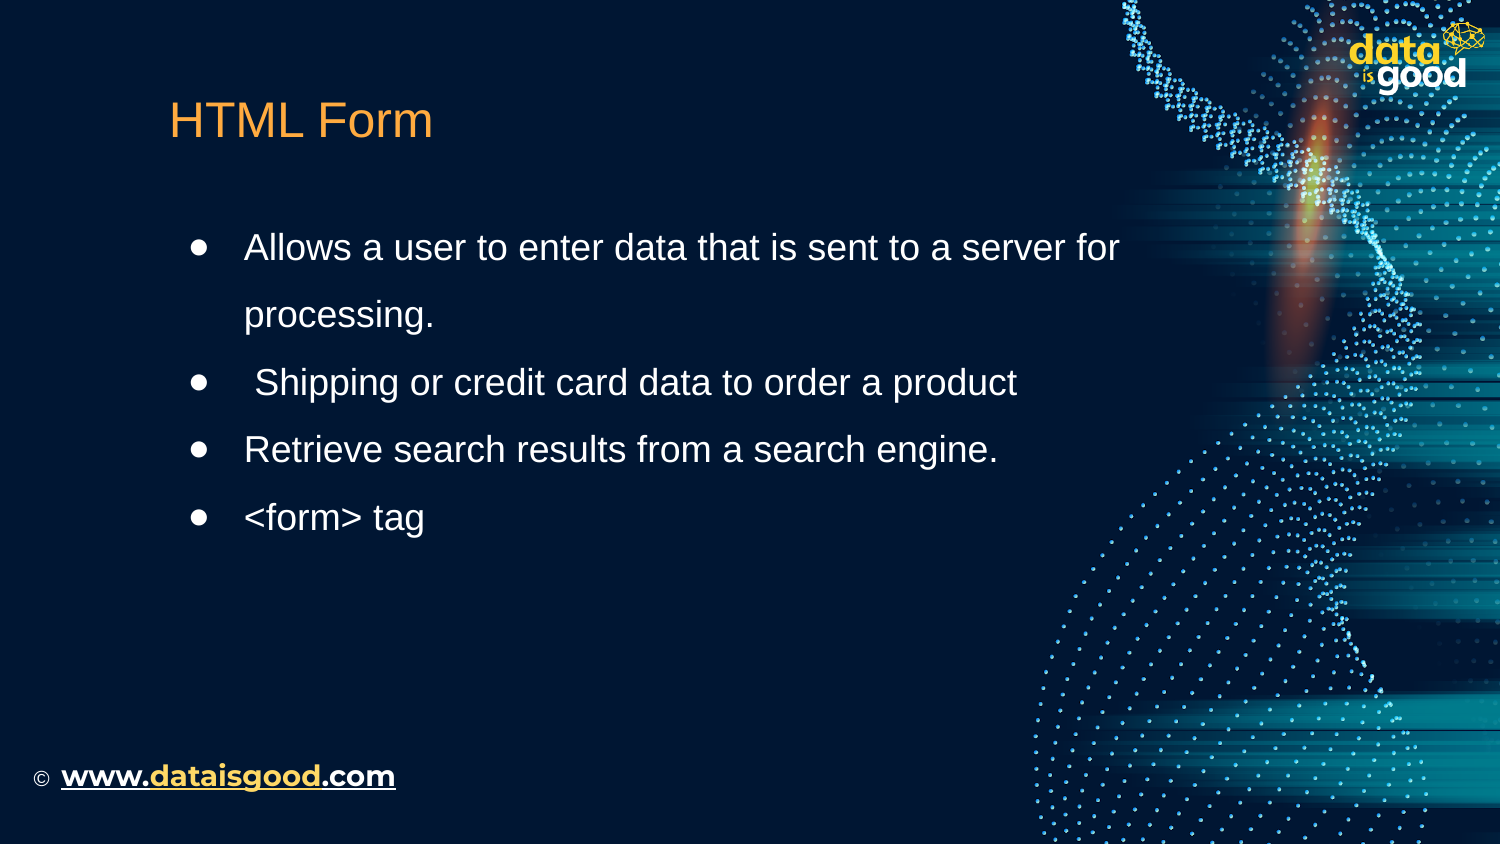

# HTML Form
Allows a user to enter data that is sent to a server for processing.
 Shipping or credit card data to order a product
Retrieve search results from a search engine.
<form> tag